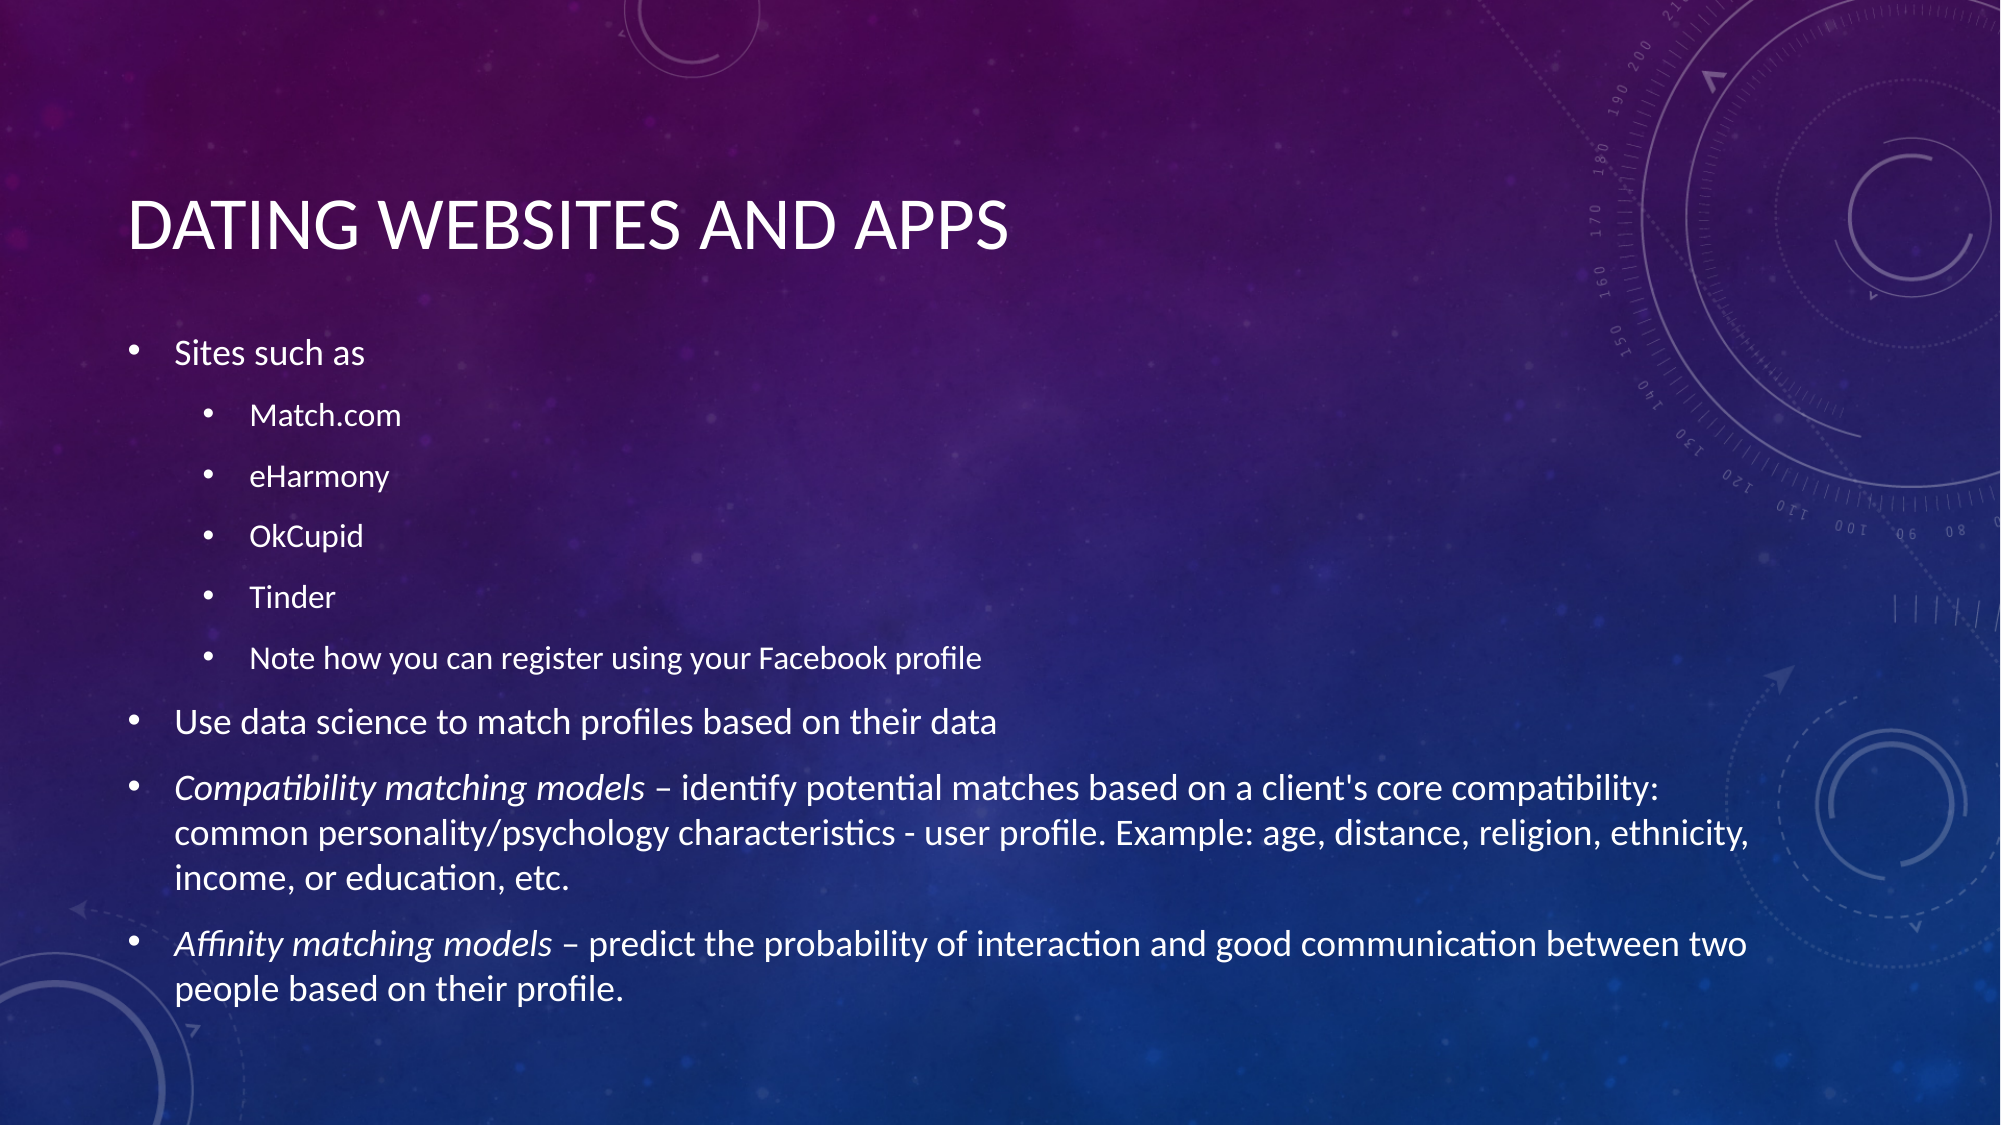

# Dating websites and Apps
Sites such as
Match.com
eHarmony
OkCupid
Tinder
Note how you can register using your Facebook profile
Use data science to match profiles based on their data
Compatibility matching models – identify potential matches based on a client's core compatibility: common personality/psychology characteristics - user profile. Example: age, distance, religion, ethnicity, income, or education, etc.
Affinity matching models – predict the probability of interaction and good communication between two people based on their profile.